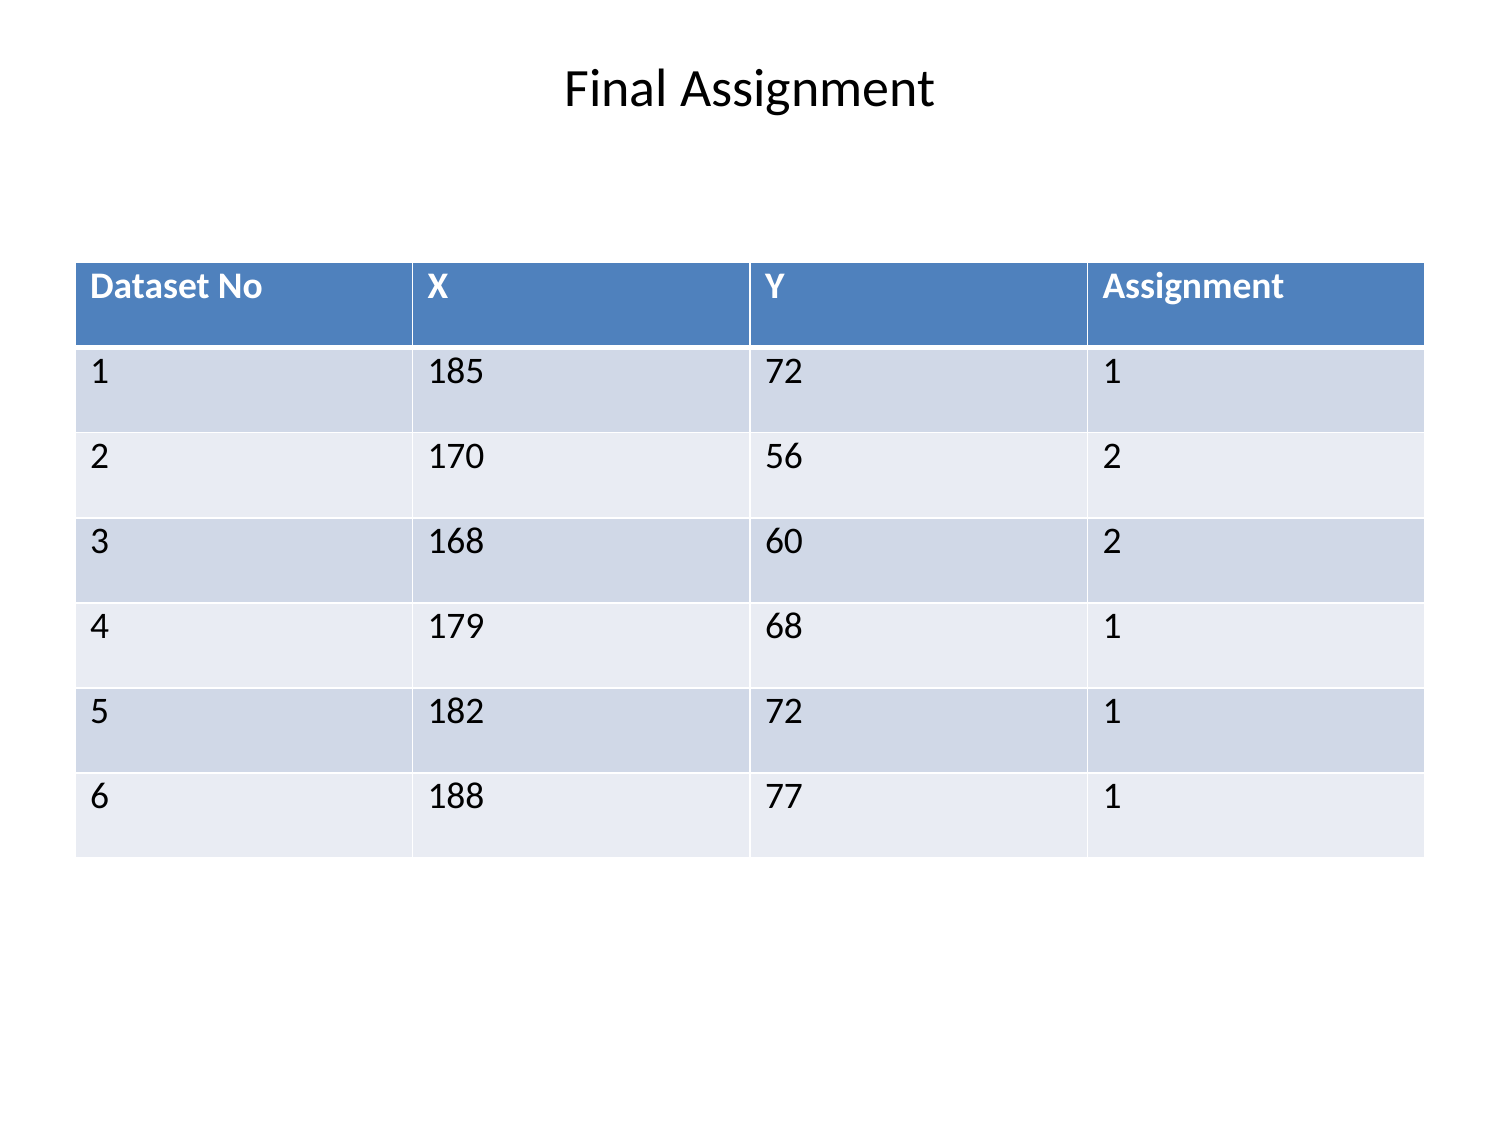

# Final Assignment
| Dataset No | X | Y | Assignment |
| --- | --- | --- | --- |
| 1 | 185 | 72 | 1 |
| 2 | 170 | 56 | 2 |
| 3 | 168 | 60 | 2 |
| 4 | 179 | 68 | 1 |
| 5 | 182 | 72 | 1 |
| 6 | 188 | 77 | 1 |